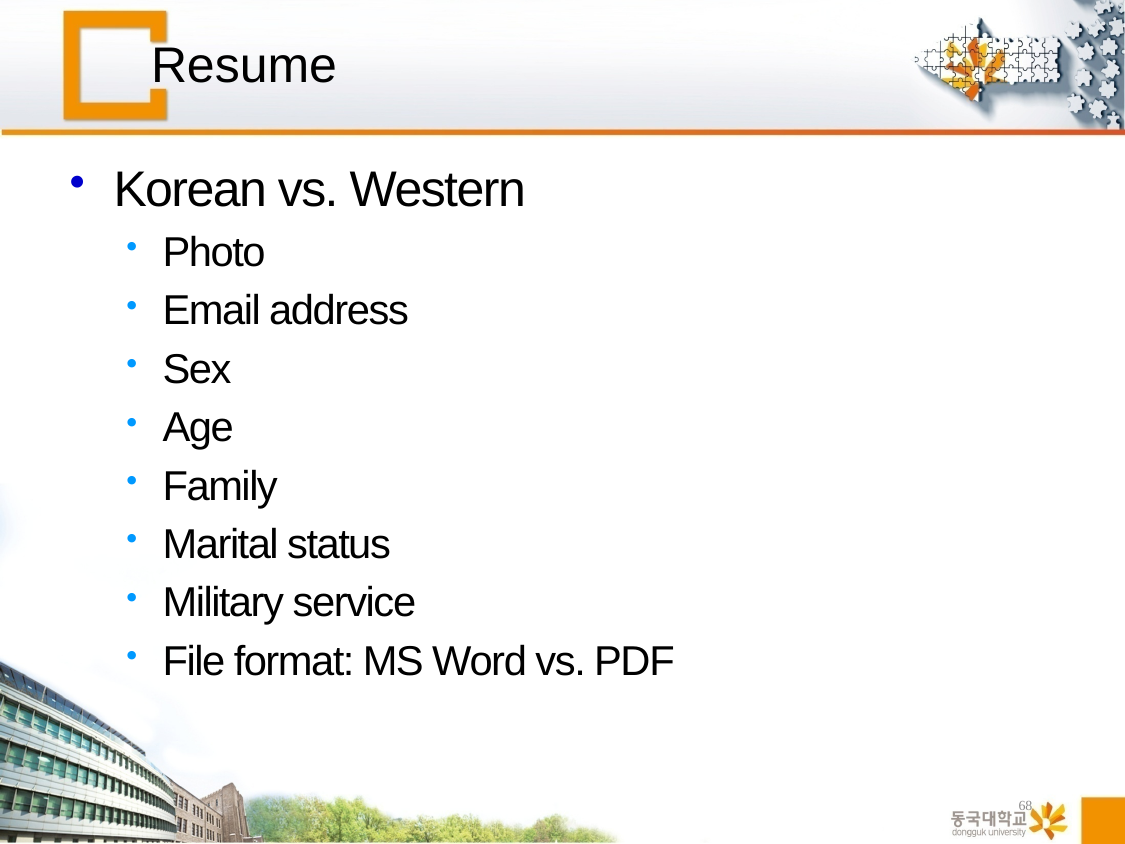

# Resume
Korean vs. Western
Photo
Email address
Sex
Age
Family
Marital status
Military service
File format: MS Word vs. PDF
68